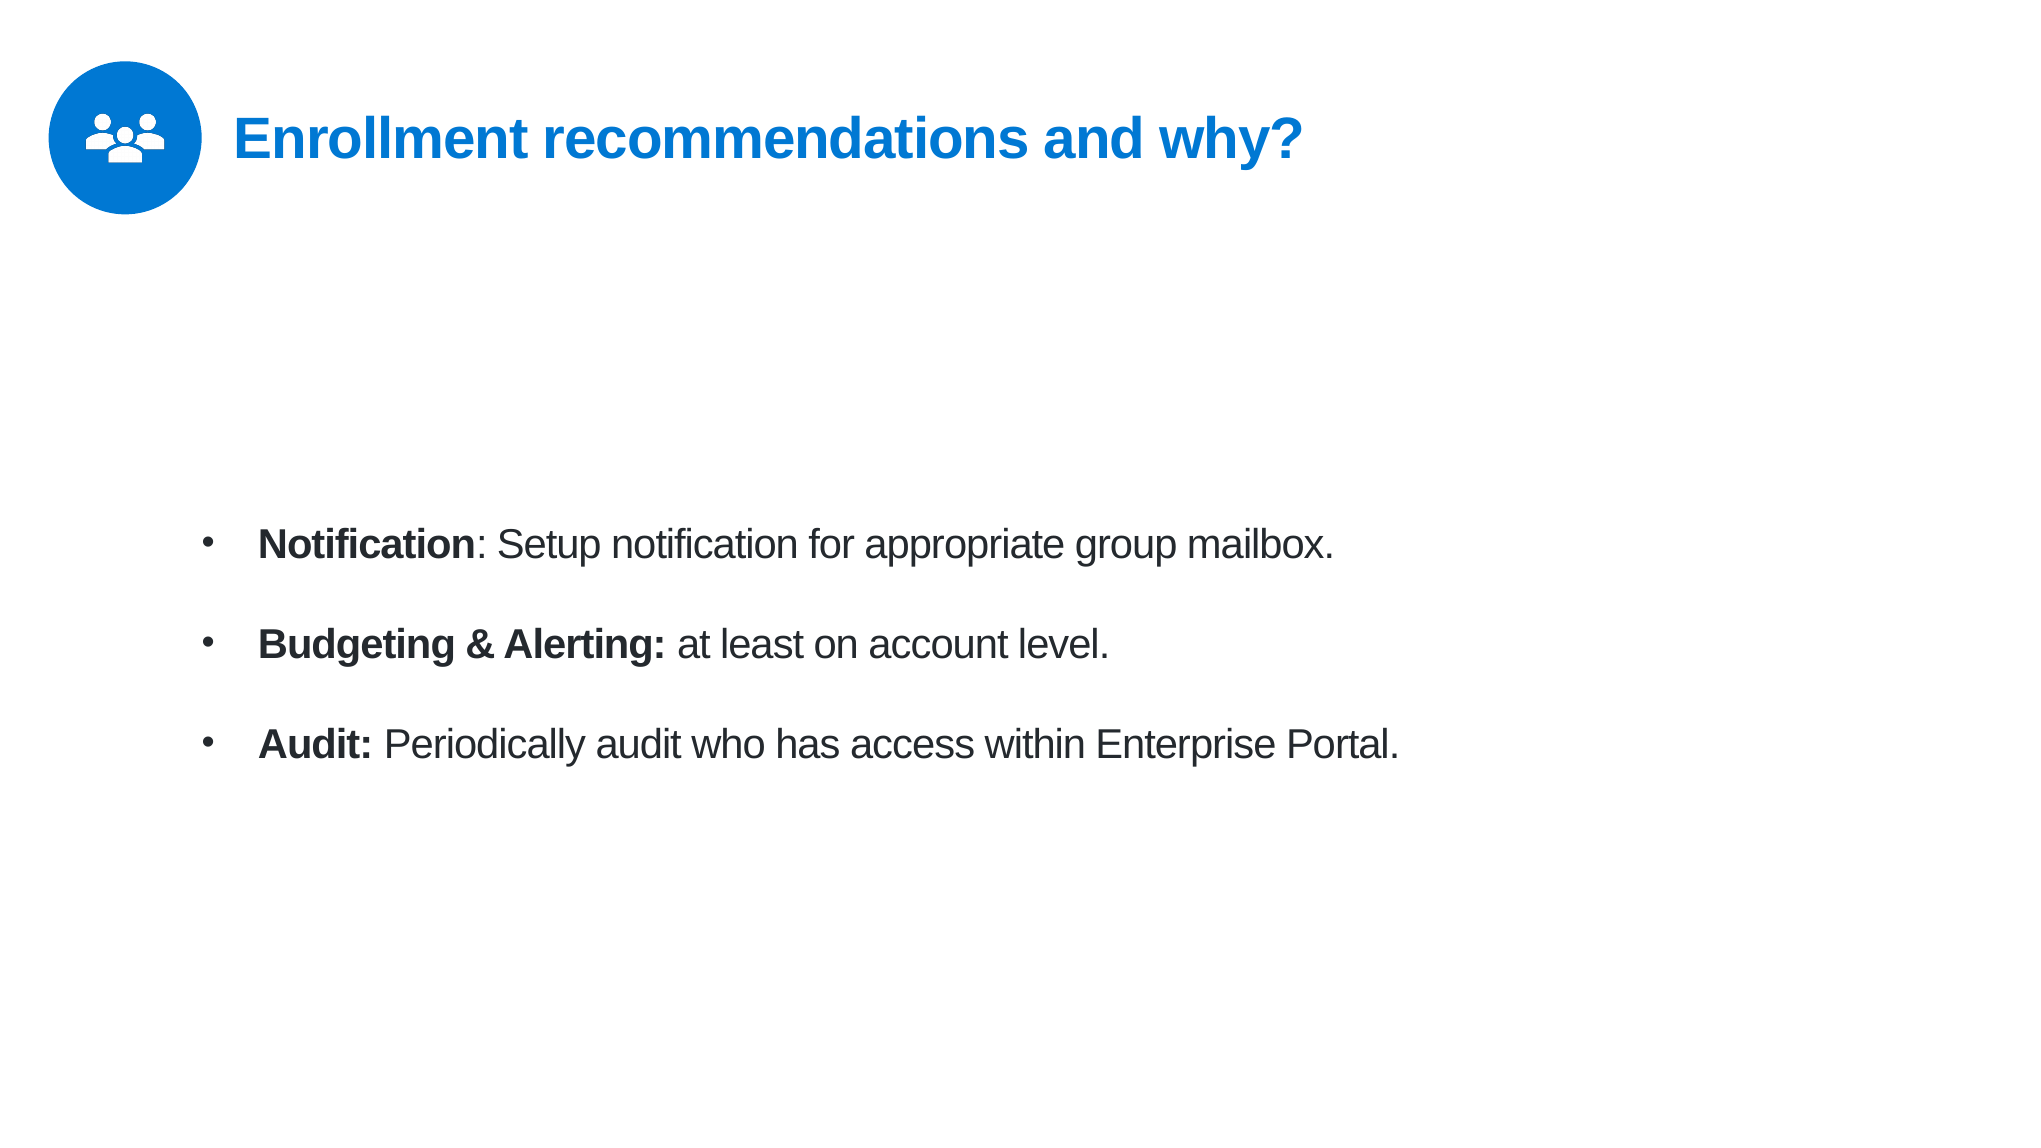

# Enrollment recommendations and why?
Notification: Setup notification for appropriate group mailbox.

Budgeting & Alerting: at least on account level.

Audit: Periodically audit who has access within Enterprise Portal.